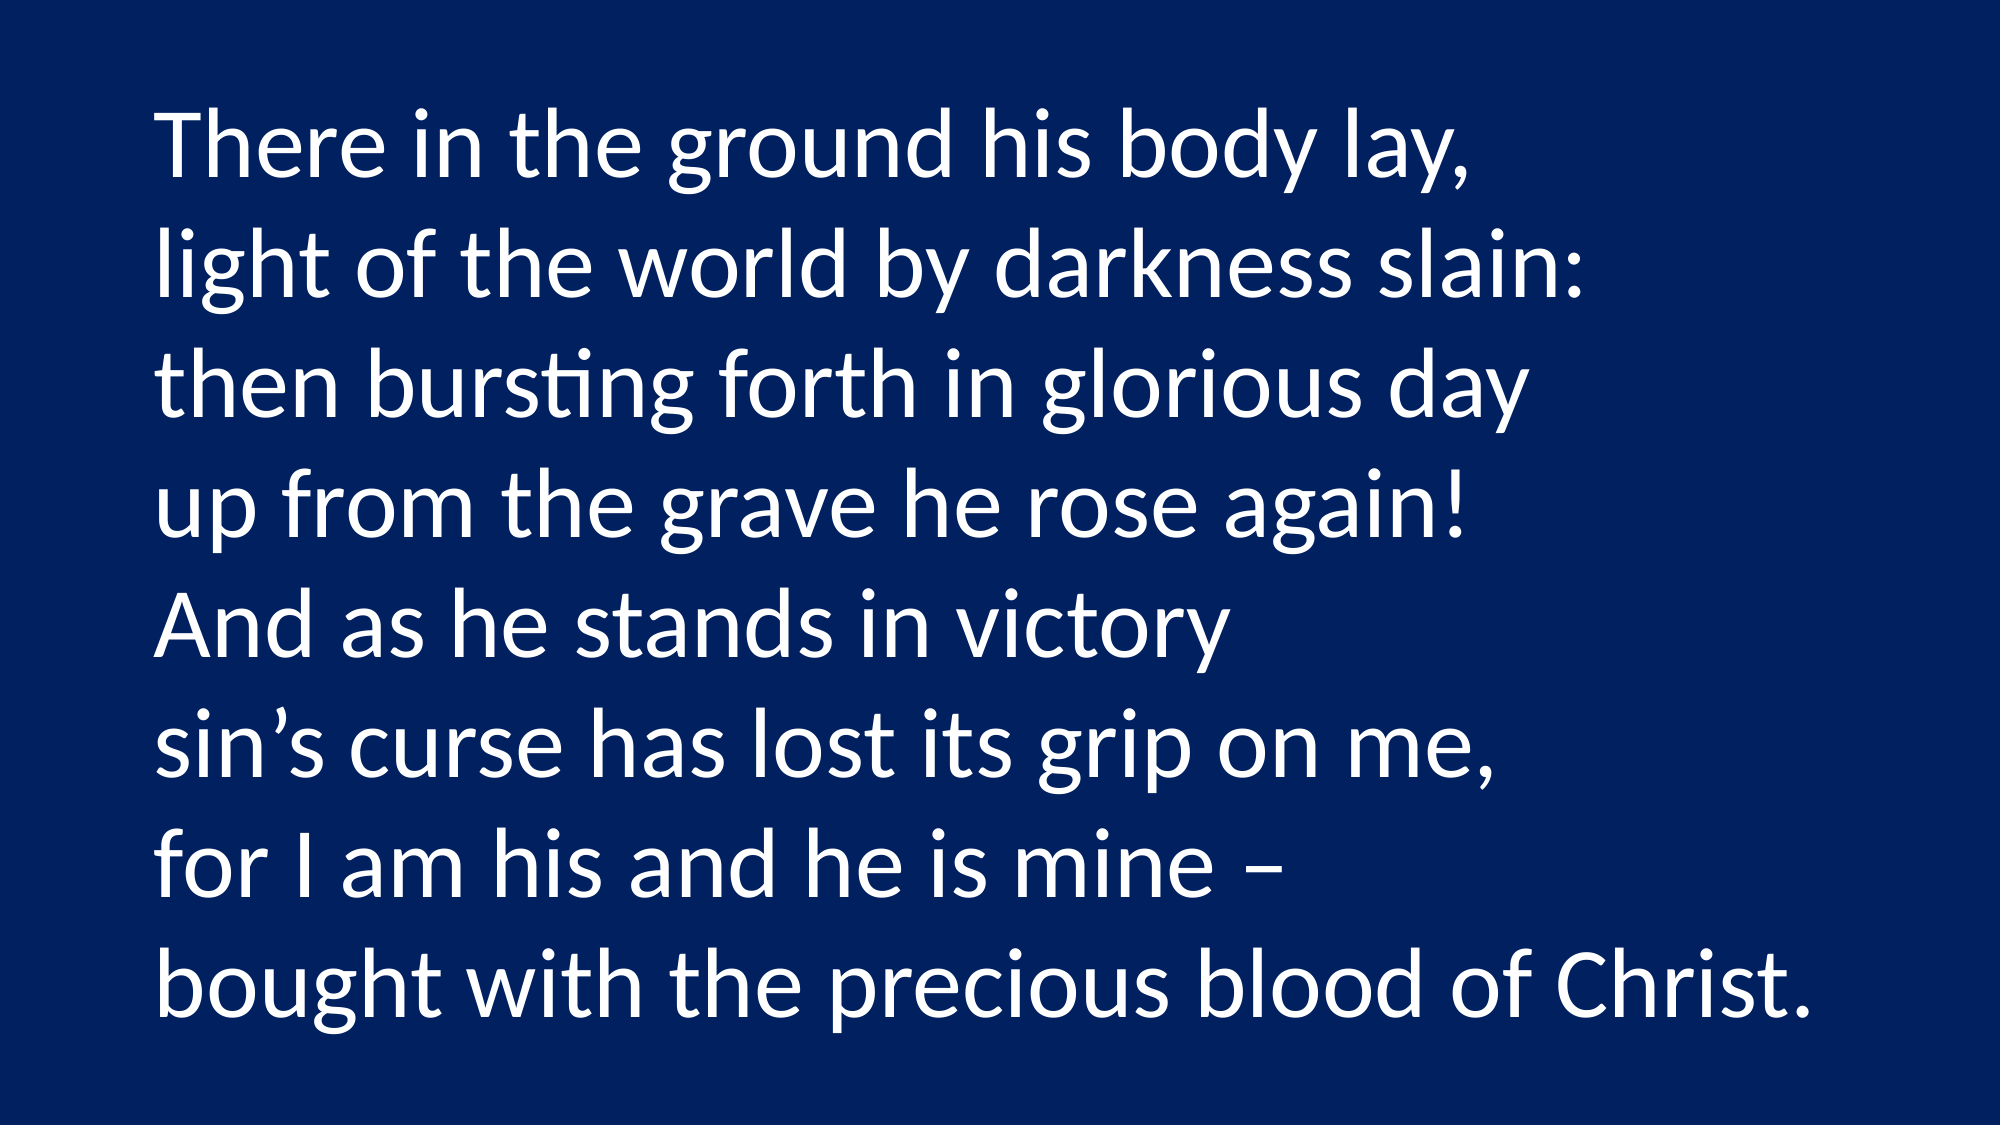

There in the ground his body lay,
light of the world by darkness slain:
then bursting forth in glorious day
up from the grave he rose again!
And as he stands in victory
sin’s curse has lost its grip on me,
for I am his and he is mine –
bought with the precious blood of Christ.